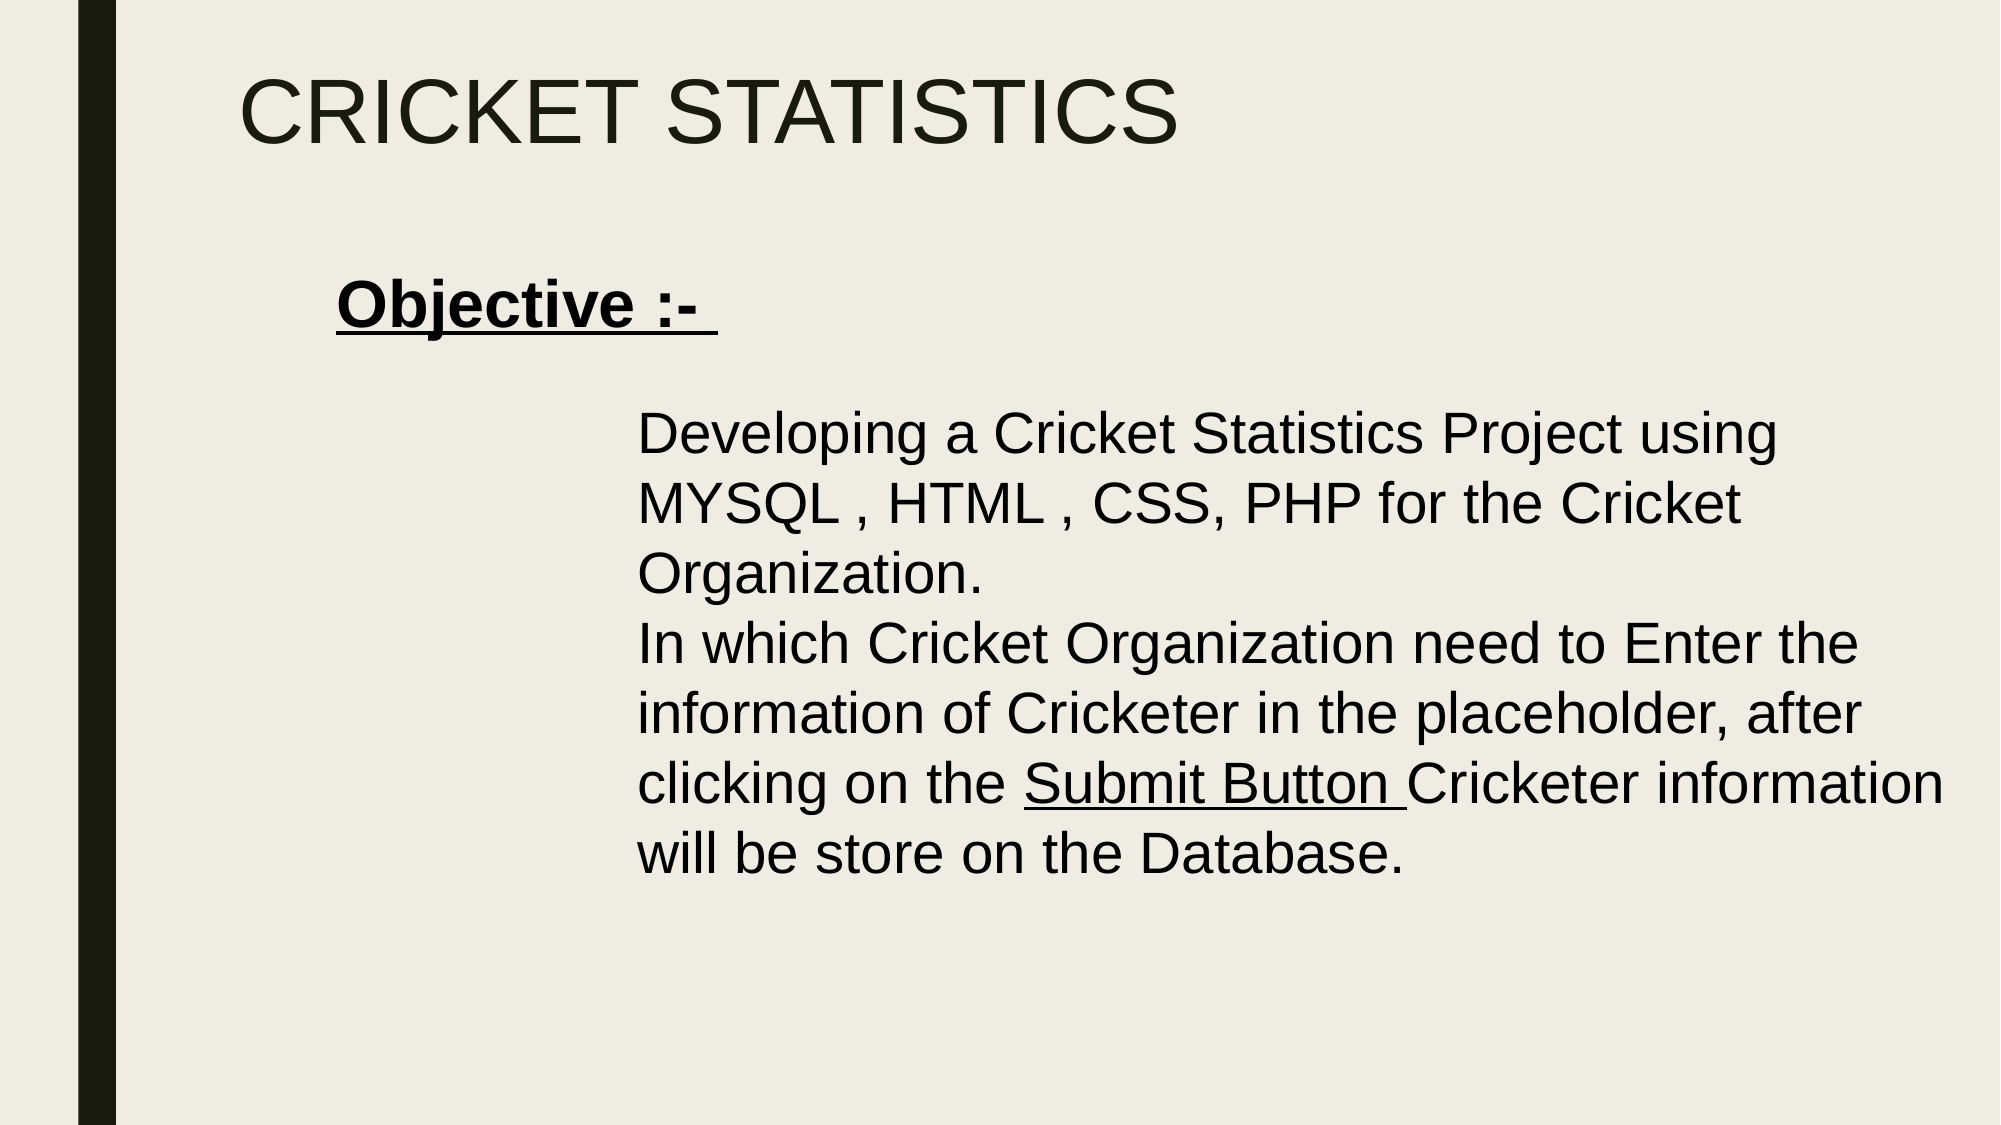

# CRICKET STATISTICS
Objective :-

Developing a Cricket Statistics Project using MYSQL , HTML , CSS, PHP for the Cricket Organization.
In which Cricket Organization need to Enter the information of Cricketer in the placeholder, after clicking on the Submit Button Cricketer information will be store on the Database.